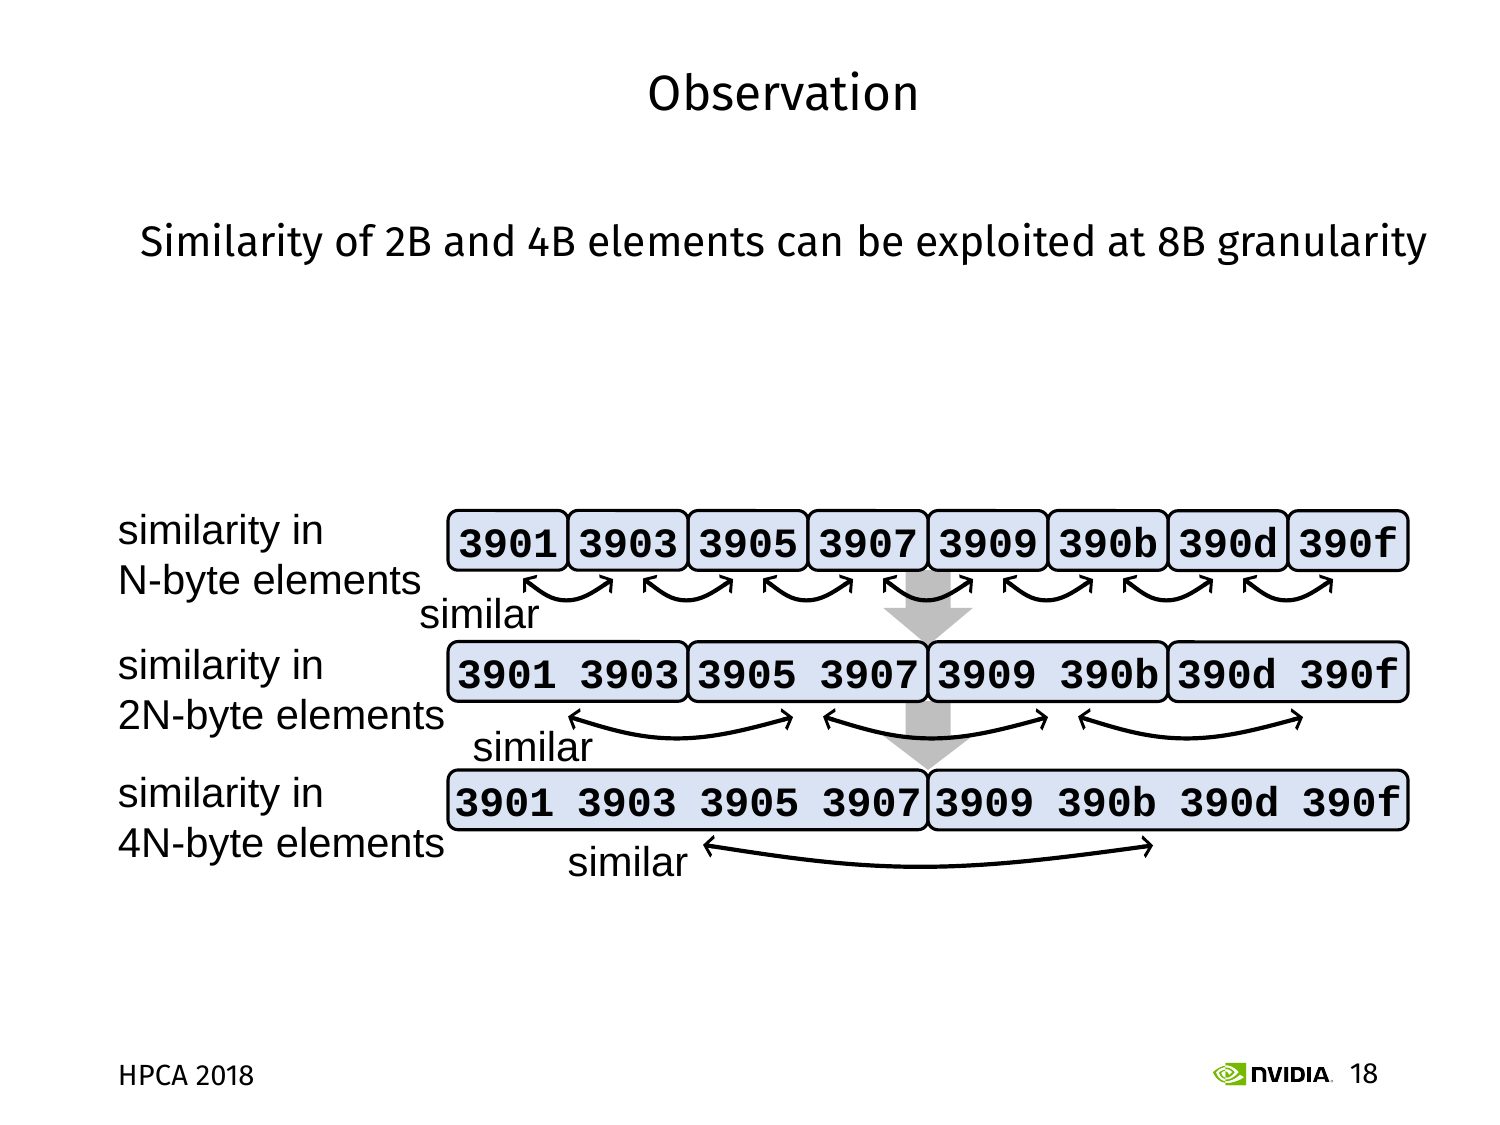

# Observation Similarity of 2B and 4B elements can be exploited at 8B granularity
similarity in
N-byte elements
3901
3903
3905
3907
3909
390b
390d
390f

similar
similarity in
2N-byte elements
3901 3903
3905 3907
3909 390b
390d 390f

similar
similarity in
4N-byte elements
3901 3903 3905 3907
3909 390b 390d 390f
similar